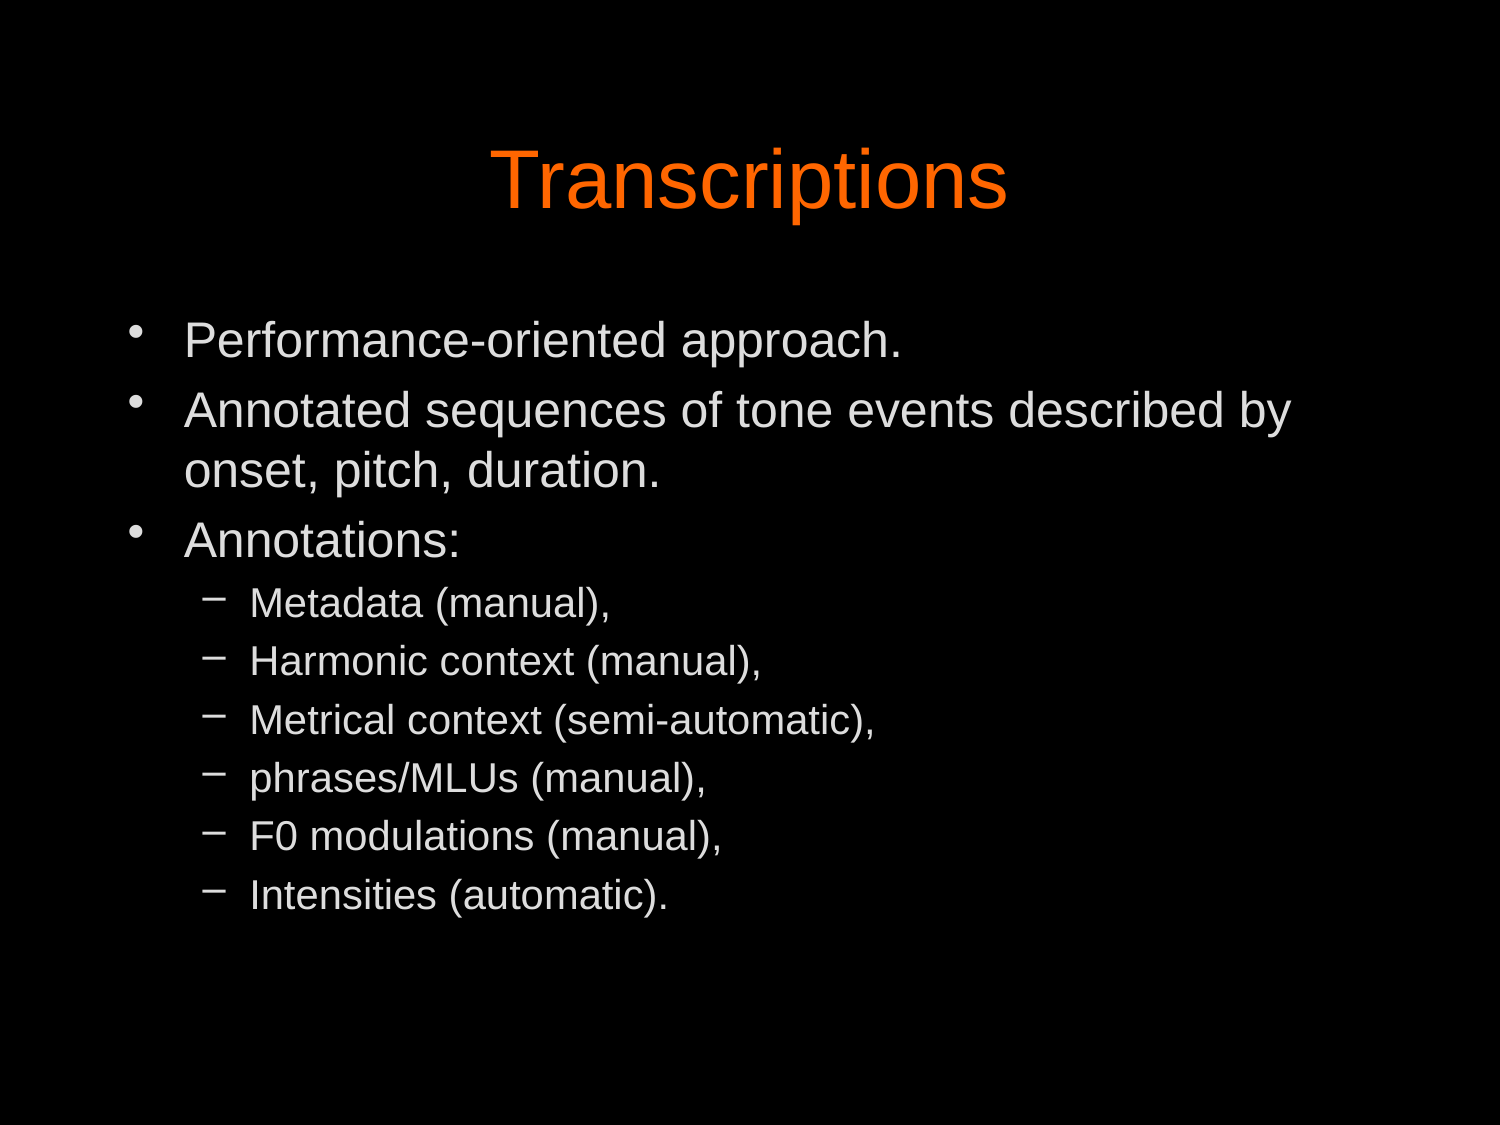

# Transcriptions
Performance-oriented approach.
Annotated sequences of tone events described by onset, pitch, duration.
Annotations:
Metadata (manual),
Harmonic context (manual),
Metrical context (semi-automatic),
phrases/MLUs (manual),
F0 modulations (manual),
Intensities (automatic).